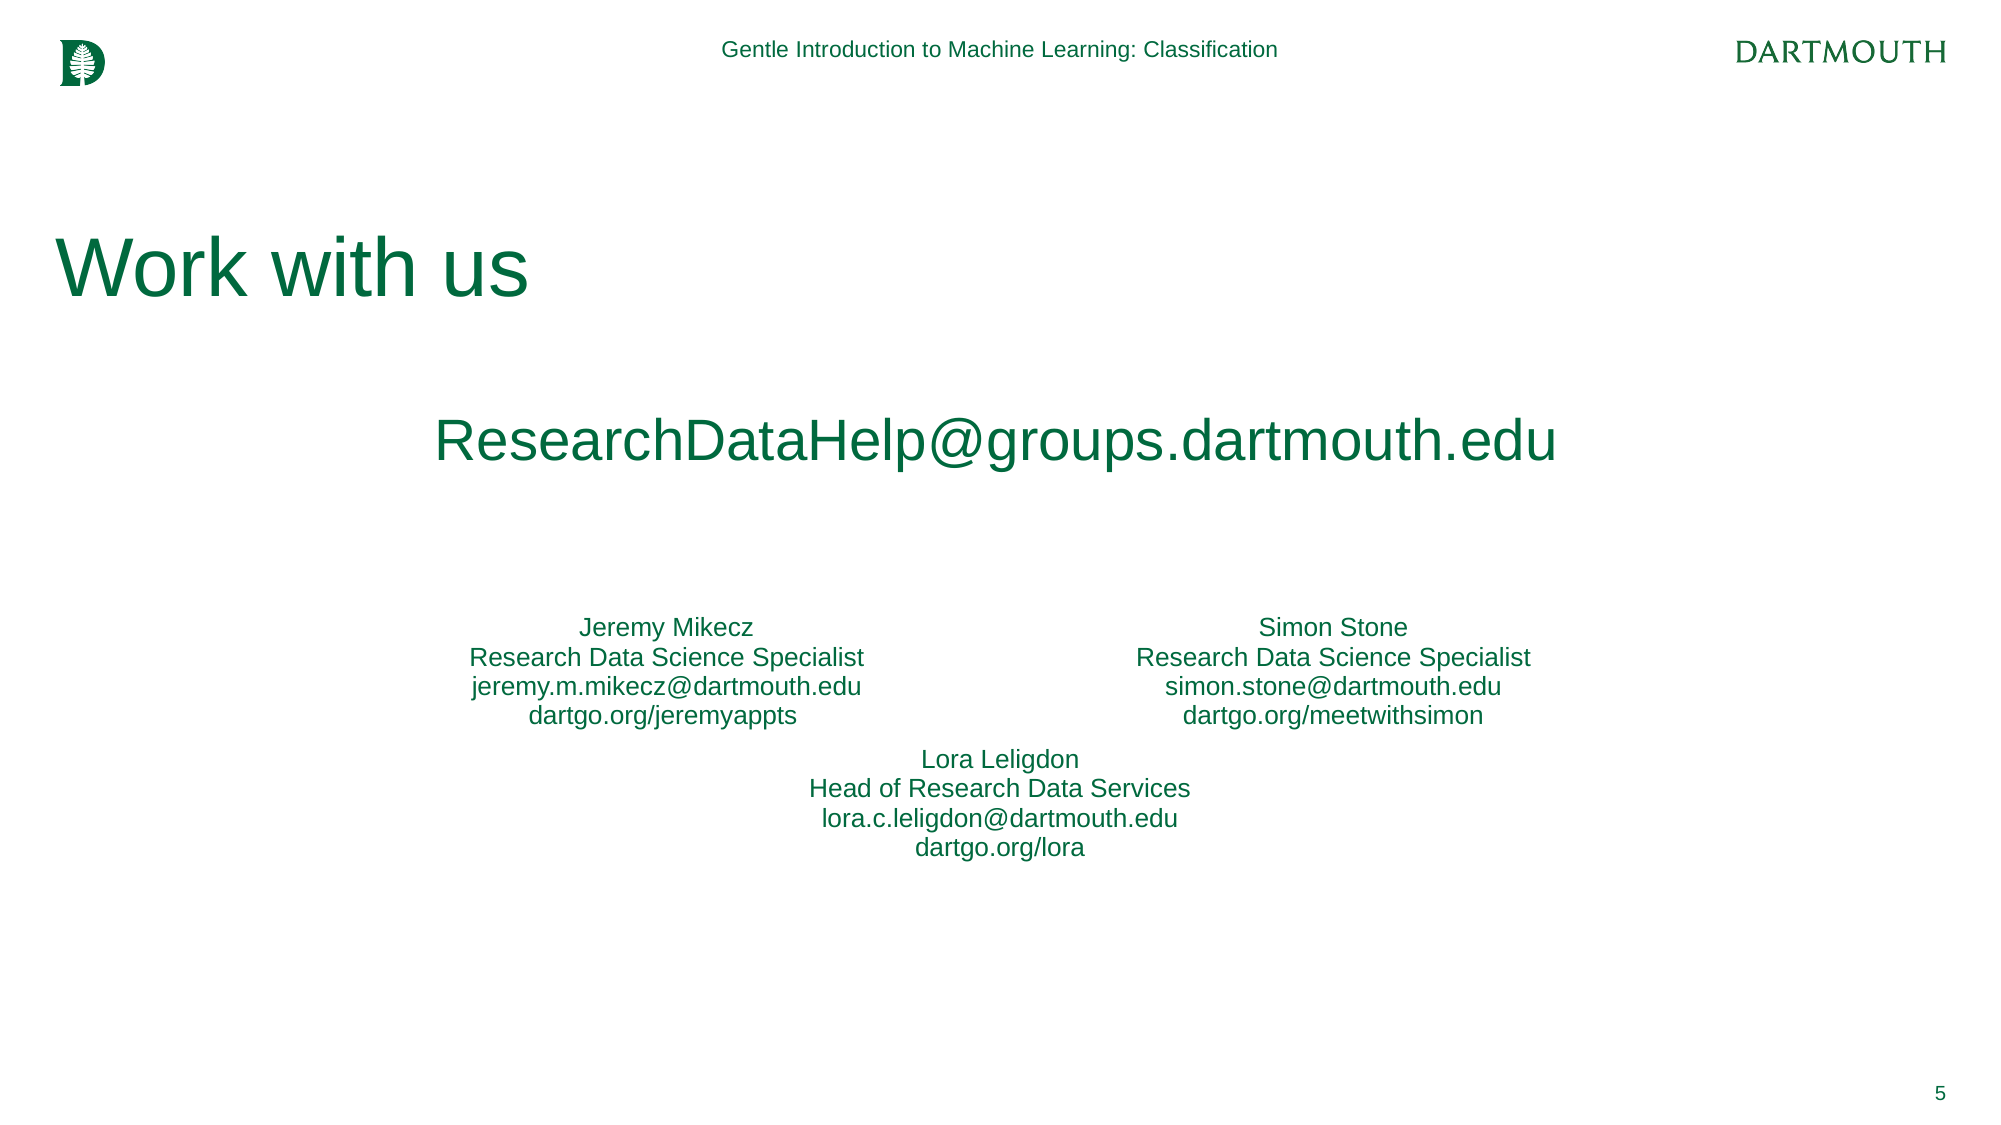

Gentle Introduction to Machine Learning: Classification
# Work with us
ResearchDataHelp@groups.dartmouth.edu

| Jeremy Mikecz Research Data Science Specialist jeremy.m.mikecz@dartmouth.edu dartgo.org/jeremyappts | Simon Stone Research Data Science Specialist simon.stone@dartmouth.edu dartgo.org/meetwithsimon |
| --- | --- |
| Lora Leligdon Head of Research Data Services lora.c.leligdon@dartmouth.edu dartgo.org/lora |  |
5